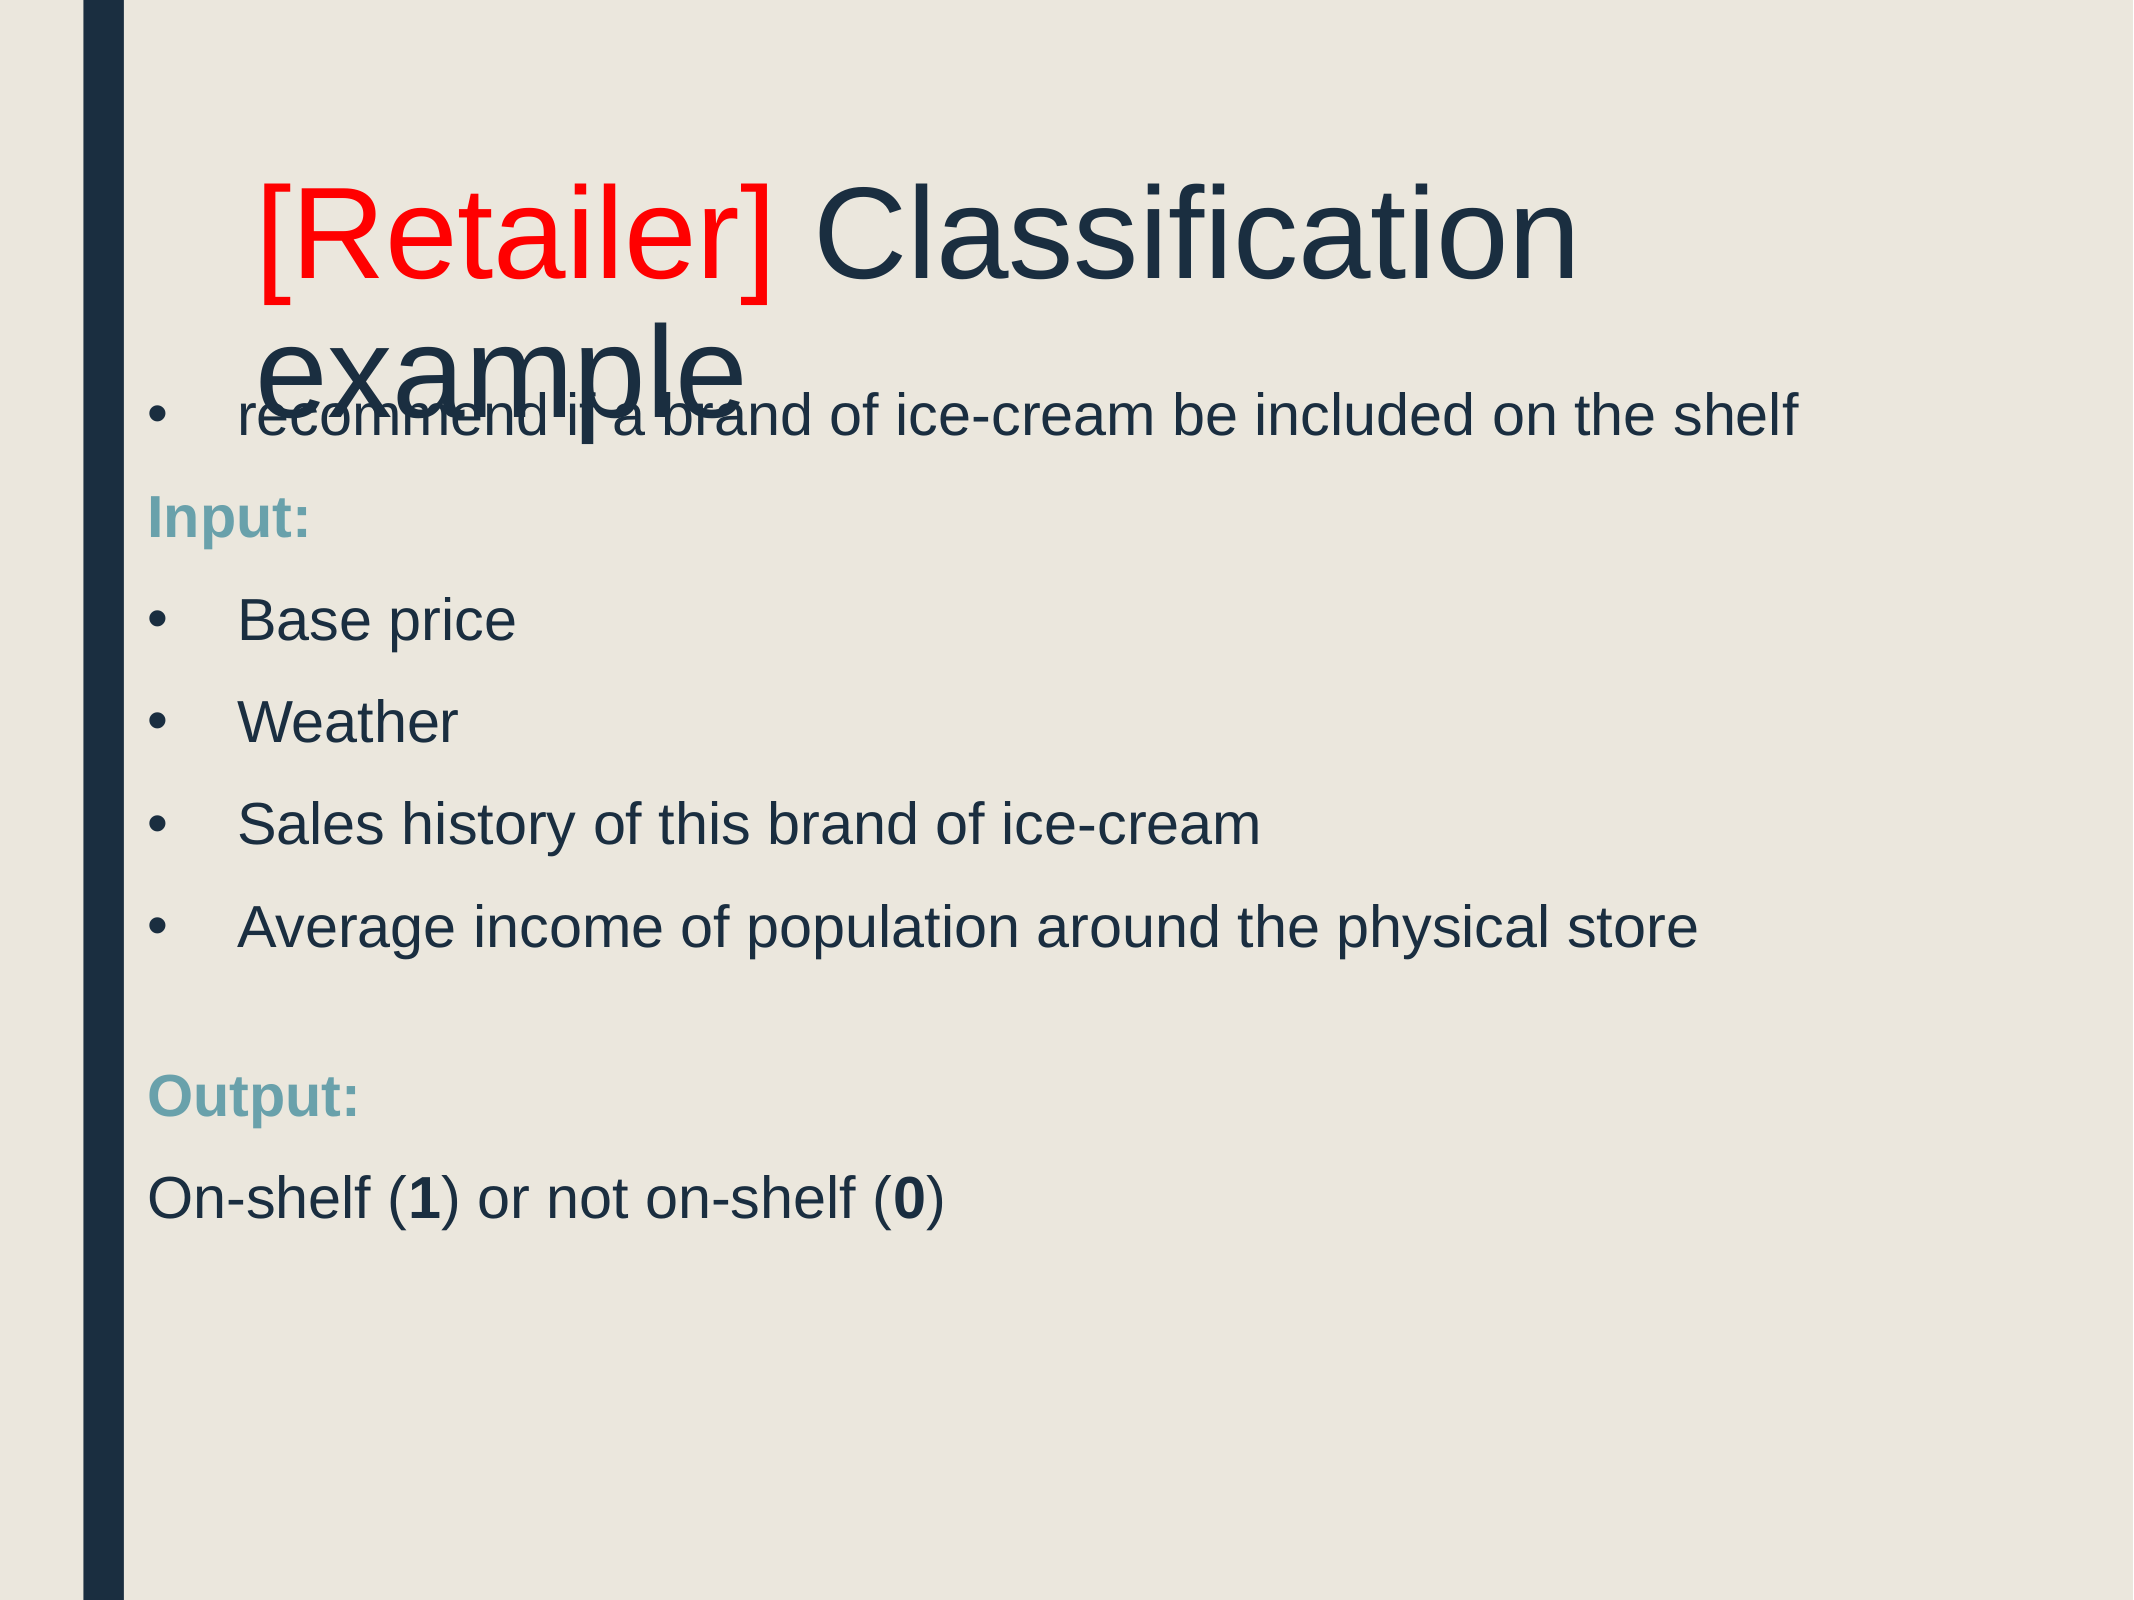

# [Retailer] Classification example
recommend if a brand of ice-cream be included on the shelf
Input:
Base price
Weather
Sales history of this brand of ice-cream
Average income of population around the physical store
Output:
On-shelf (1) or not on-shelf (0)